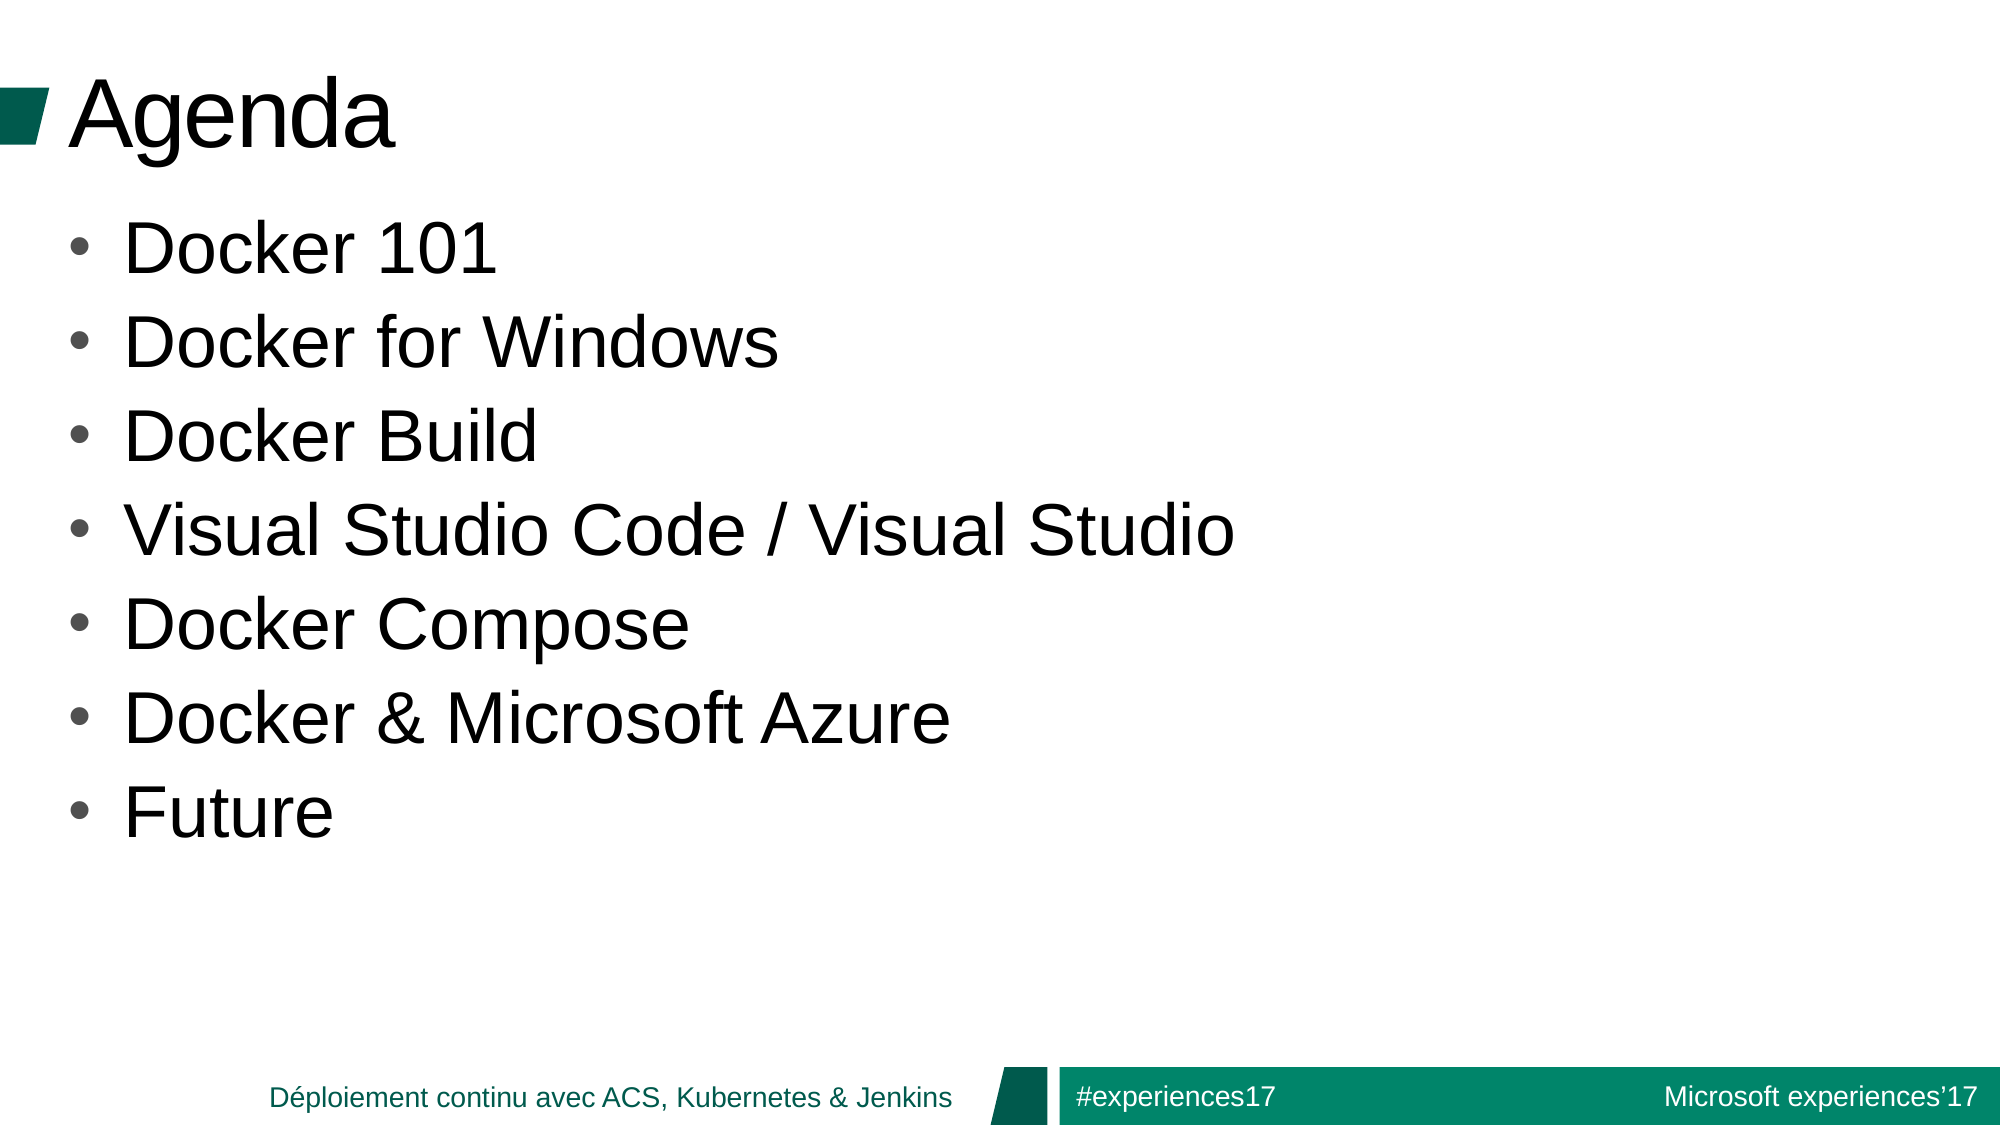

# Agenda
Docker 101
Docker for Windows
Docker Build
Visual Studio Code / Visual Studio
Docker Compose
Docker & Microsoft Azure
Future